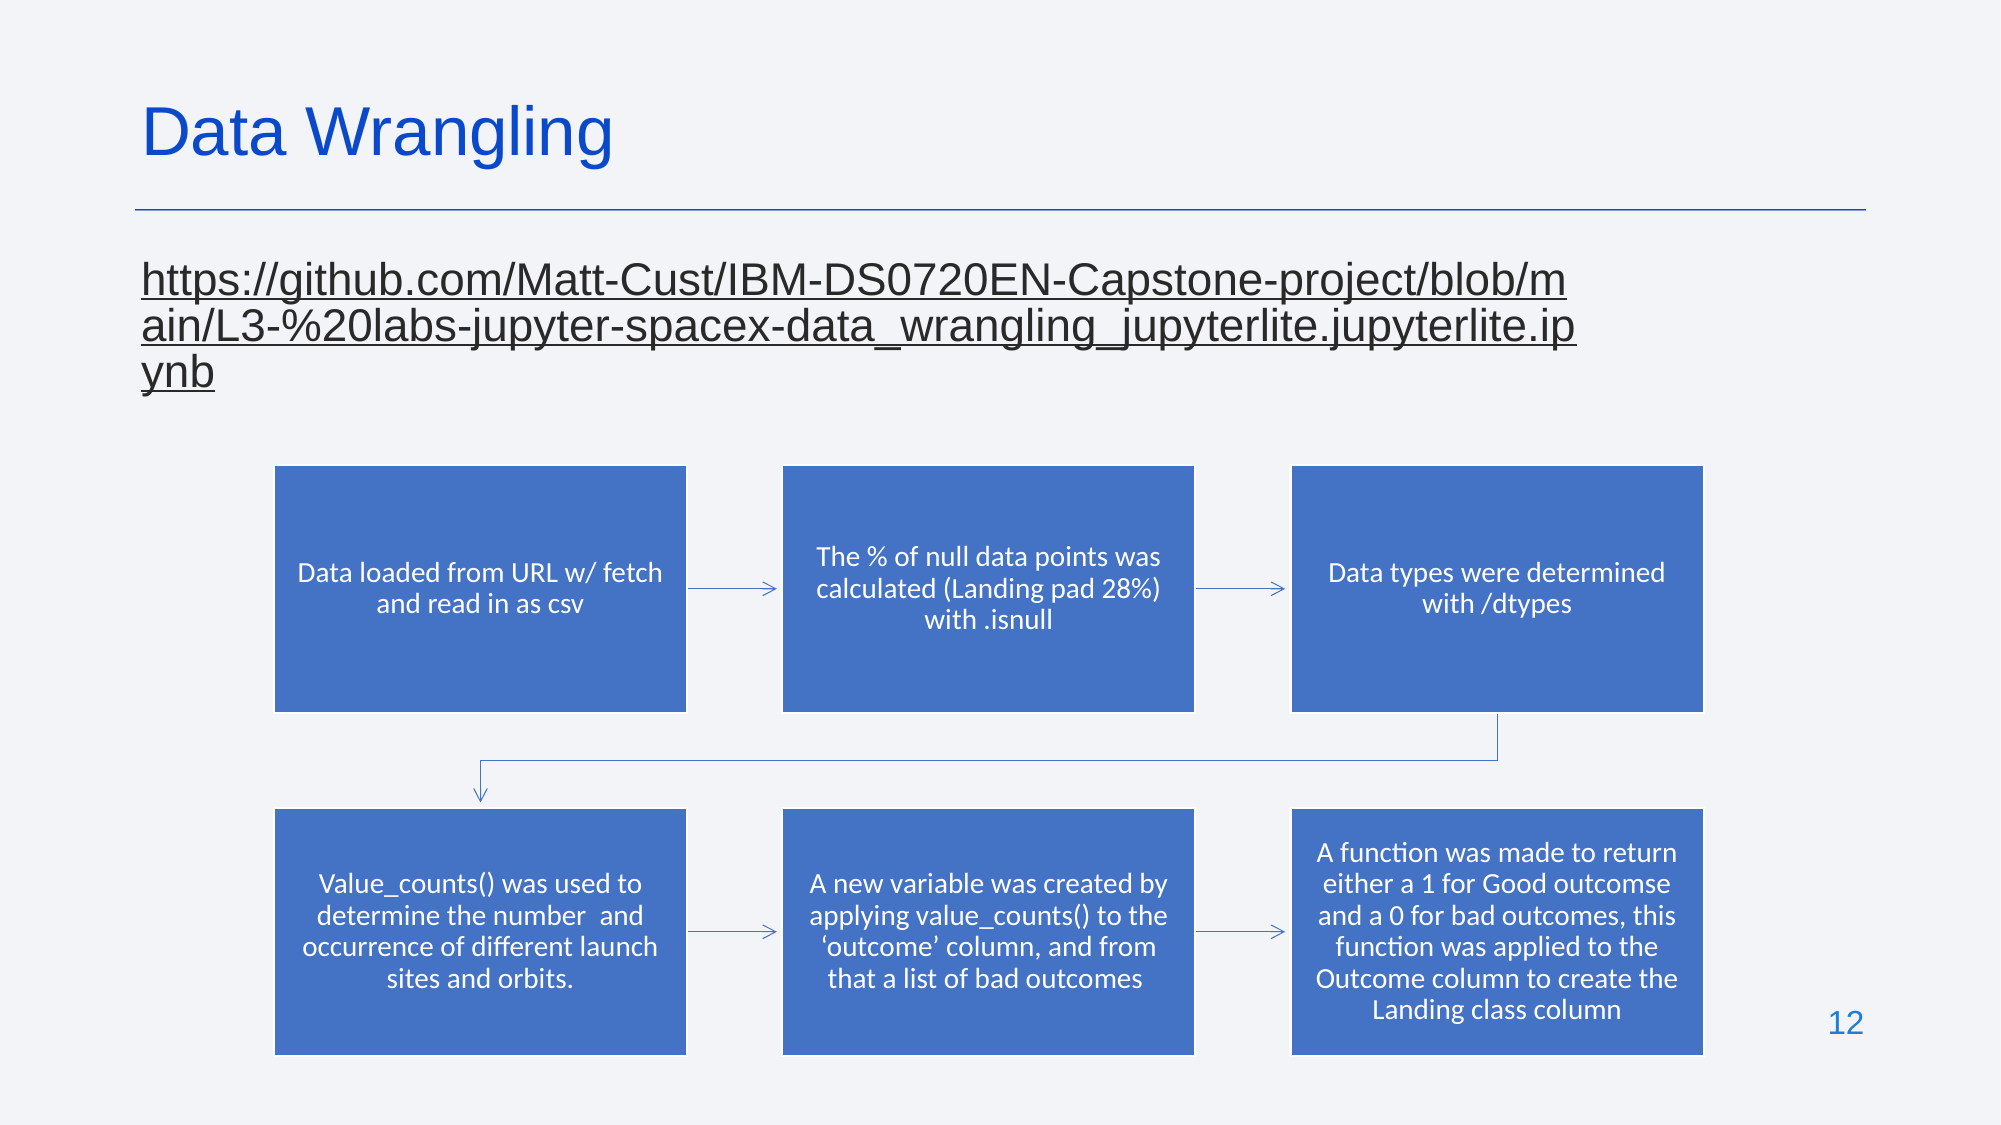

Data Wrangling
https://github.com/Matt-Cust/IBM-DS0720EN-Capstone-project/blob/main/L3-%20labs-jupyter-spacex-data_wrangling_jupyterlite.jupyterlite.ipynb

Data loaded from URL w/ fetch and read in as csv

The % of null data points was calculated (Landing pad 28%) with .isnull

Data types were determined with /dtypes

Value_counts() was used to determine the number  and occurrence of different launch sites and orbits.

A new variable was created by applying value_counts() to the ‘outcome’ column, and from that a list of bad outcomes
A function was made to return either a 1 for Good outcomse and a 0 for bad outcomes, this function was applied to the Outcome column to create the Landing class column
12